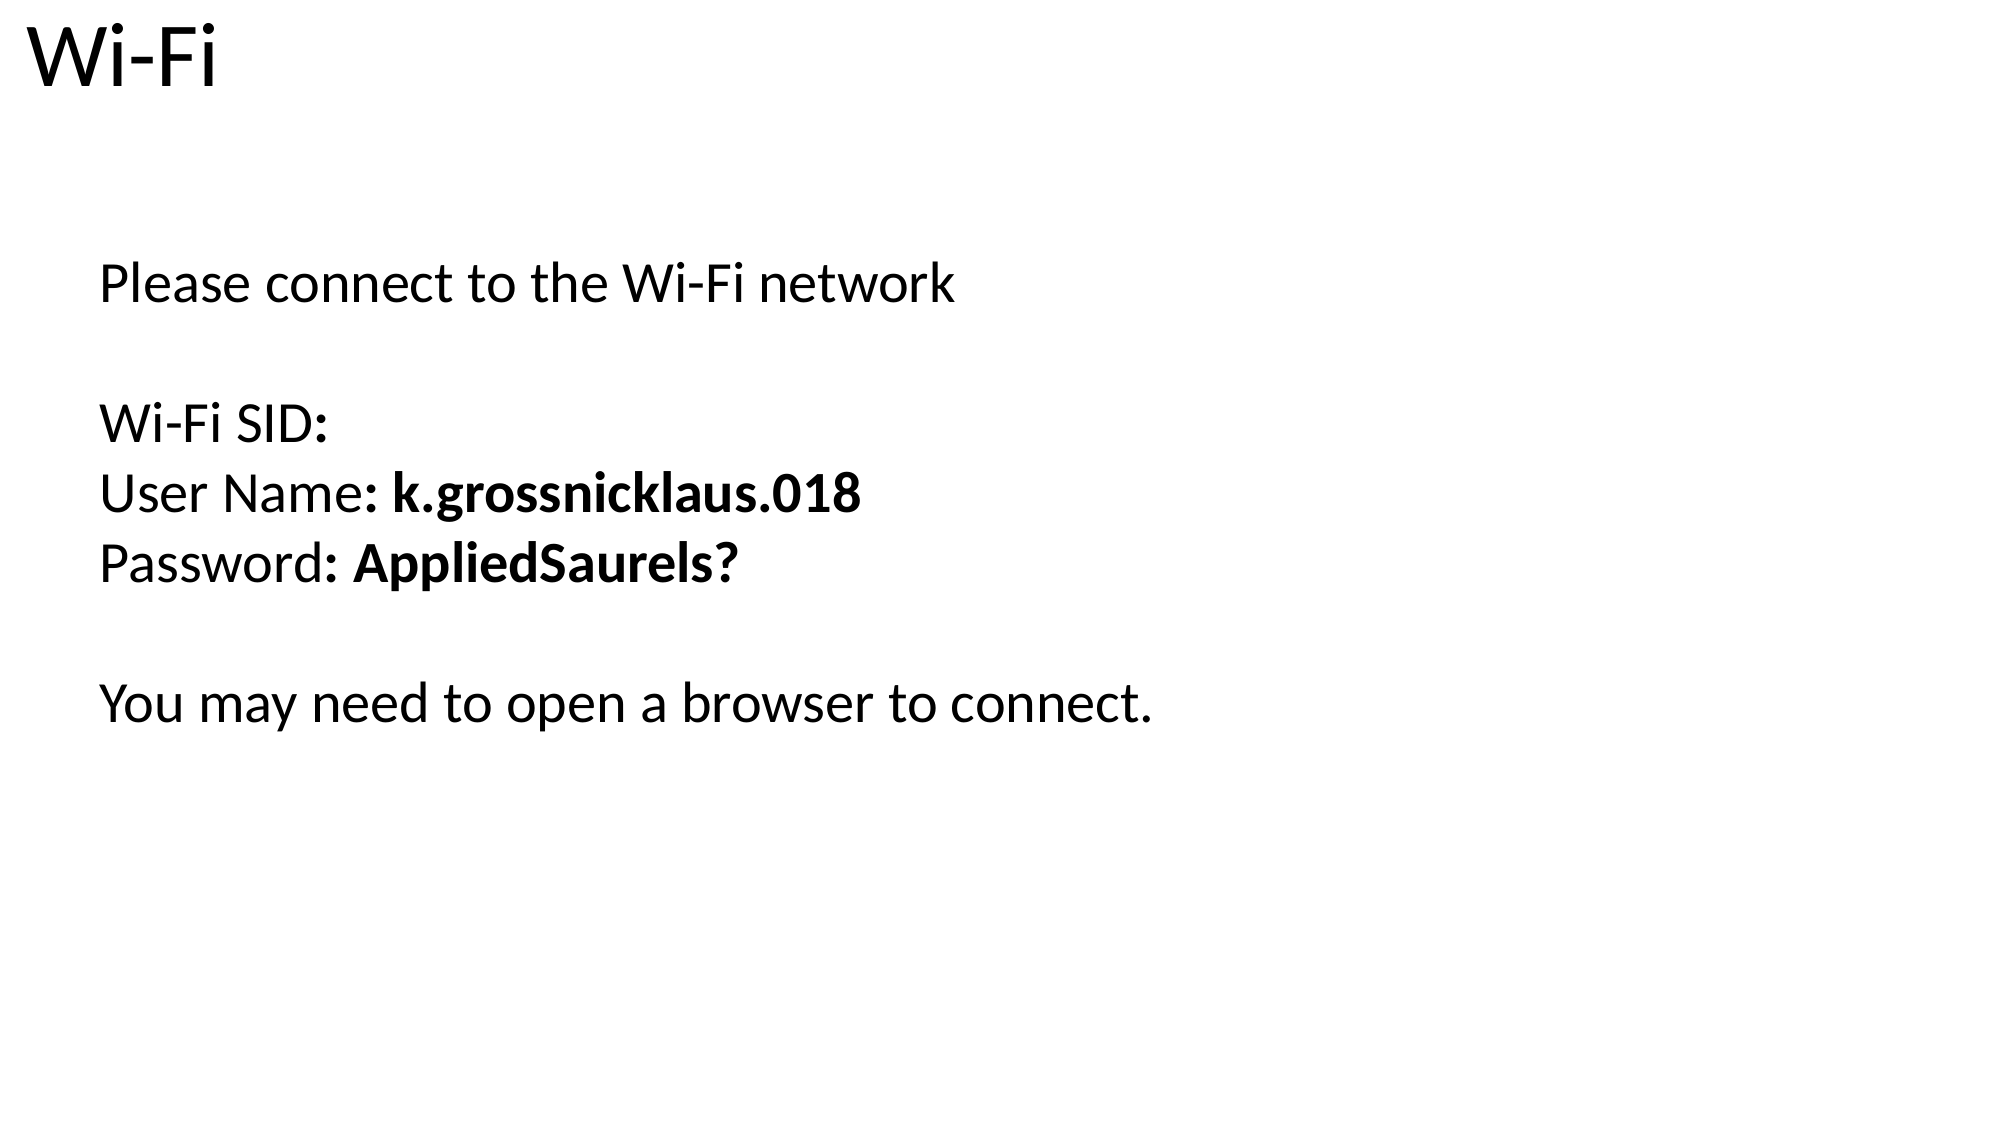

Wi-Fi
Please connect to the Wi-Fi network

Wi-Fi SID:
User Name: k.grossnicklaus.018
Password: AppliedSaurels?

You may need to open a browser to connect.